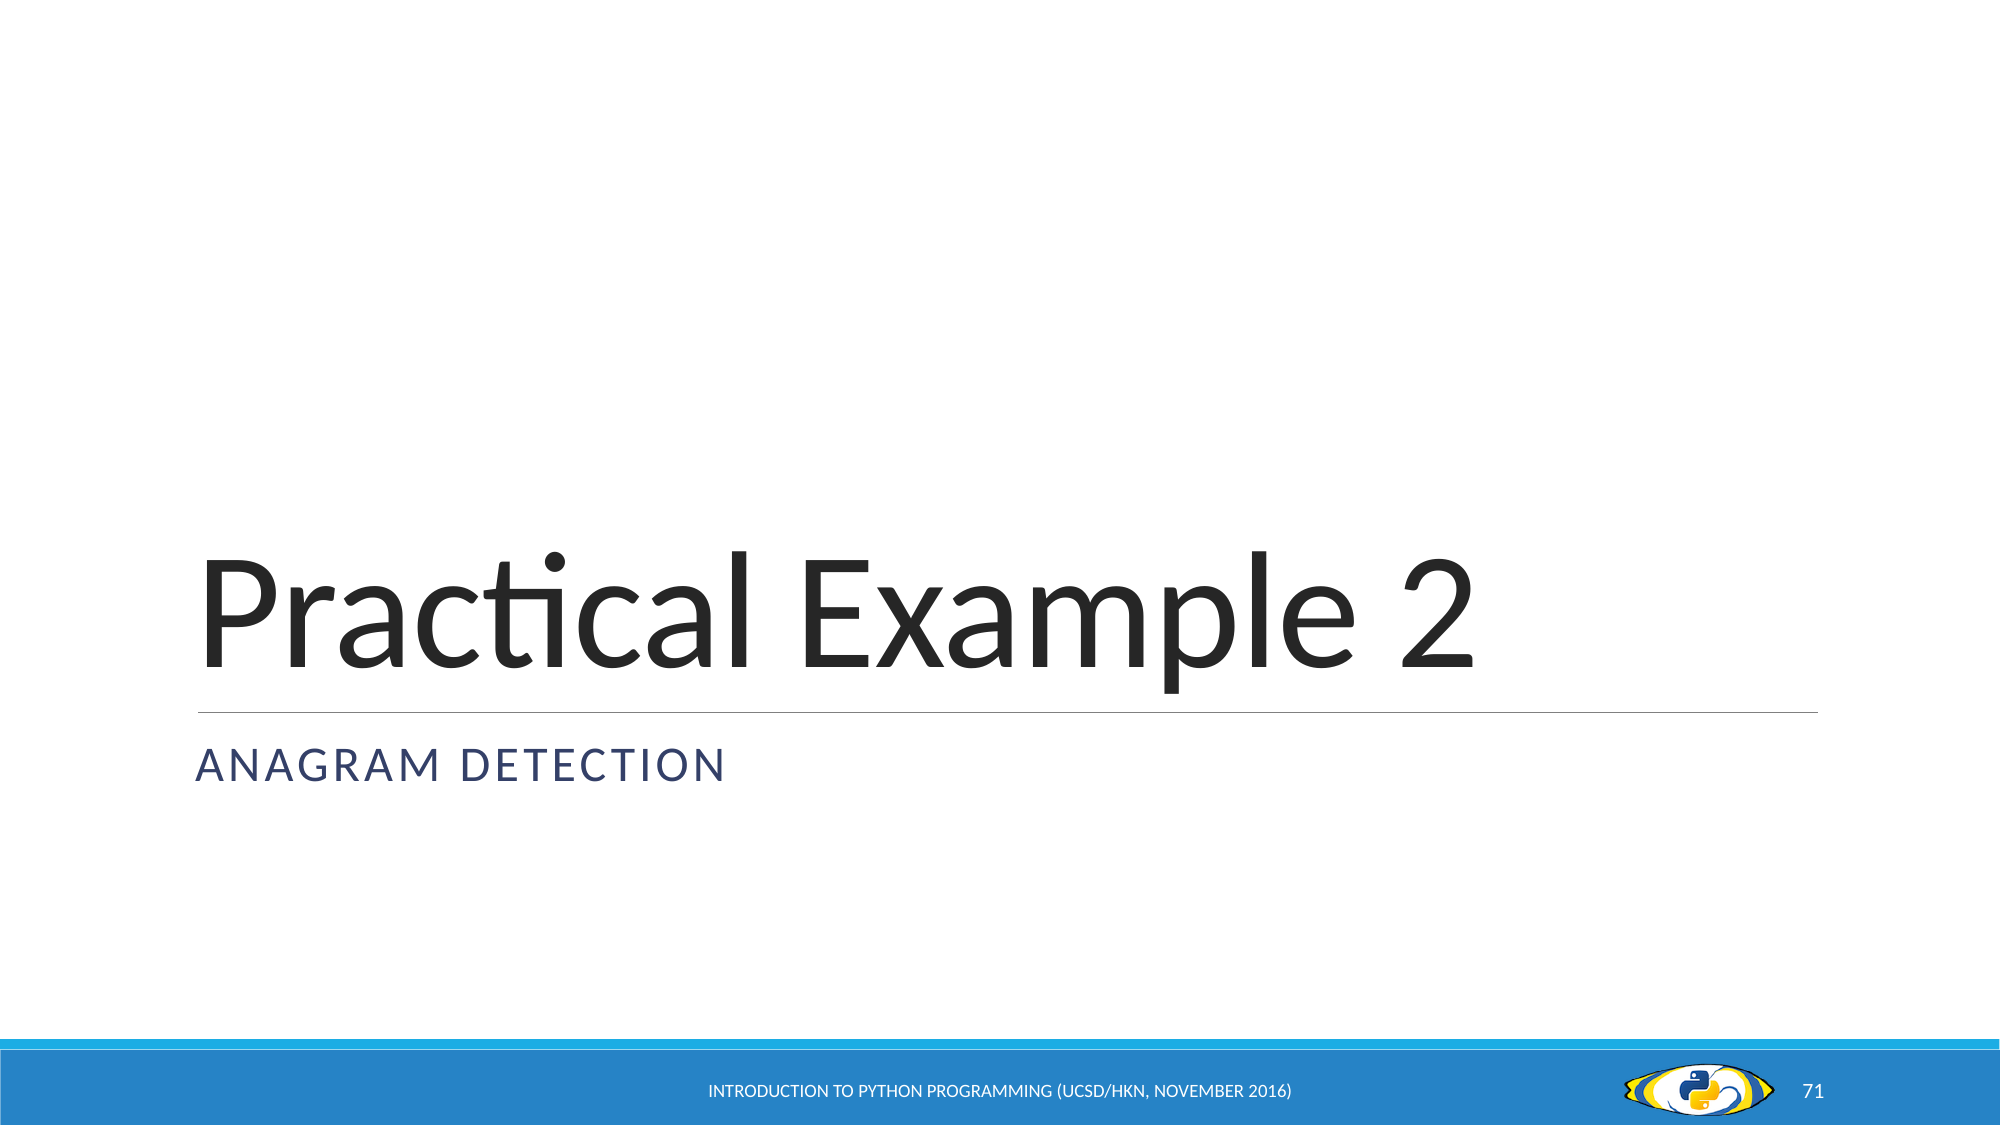

# Practical Example 2
Anagram detection
Introduction to Python Programming (UCSD/HKN, November 2016)
71